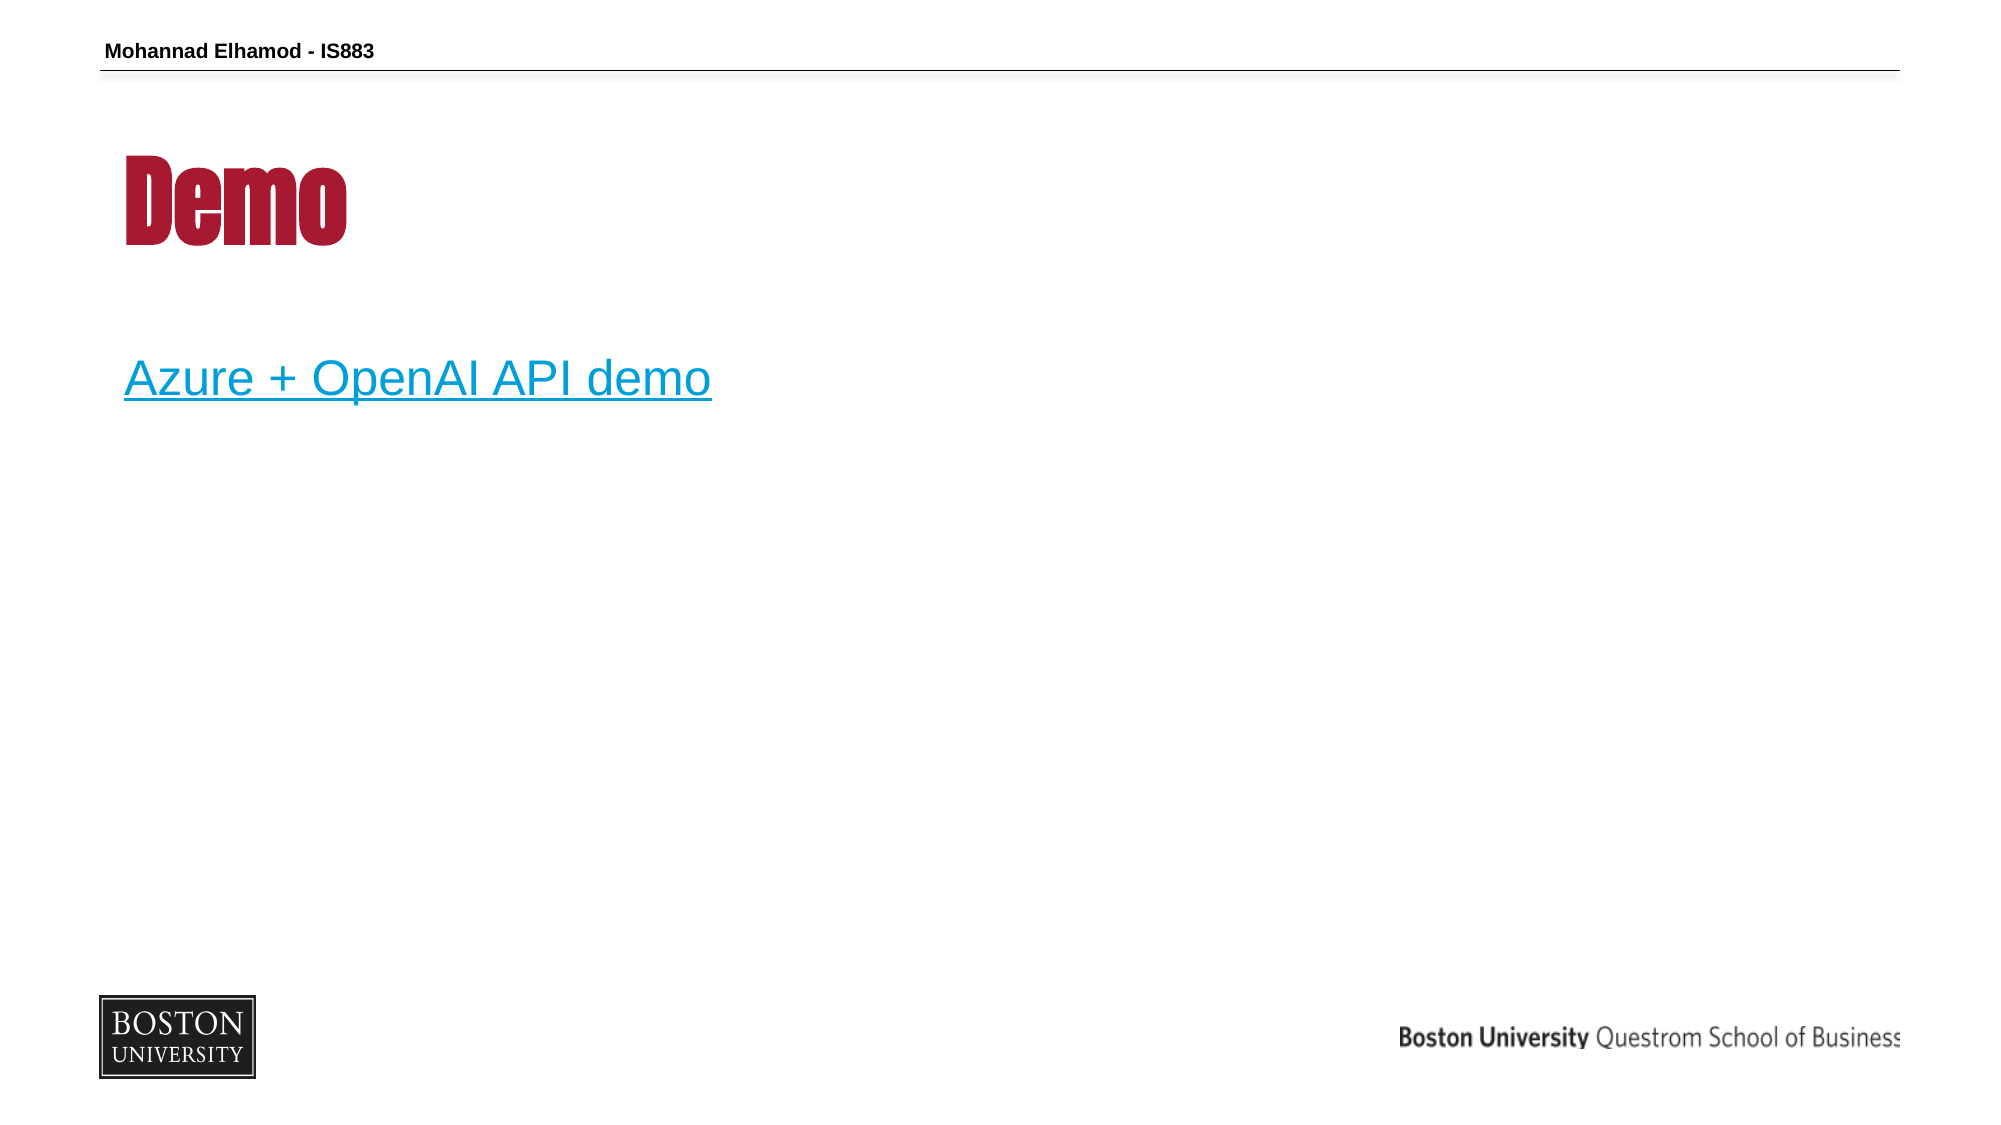

Mohannad Elhamod - IS883
# Demo
Azure + OpenAI API demo